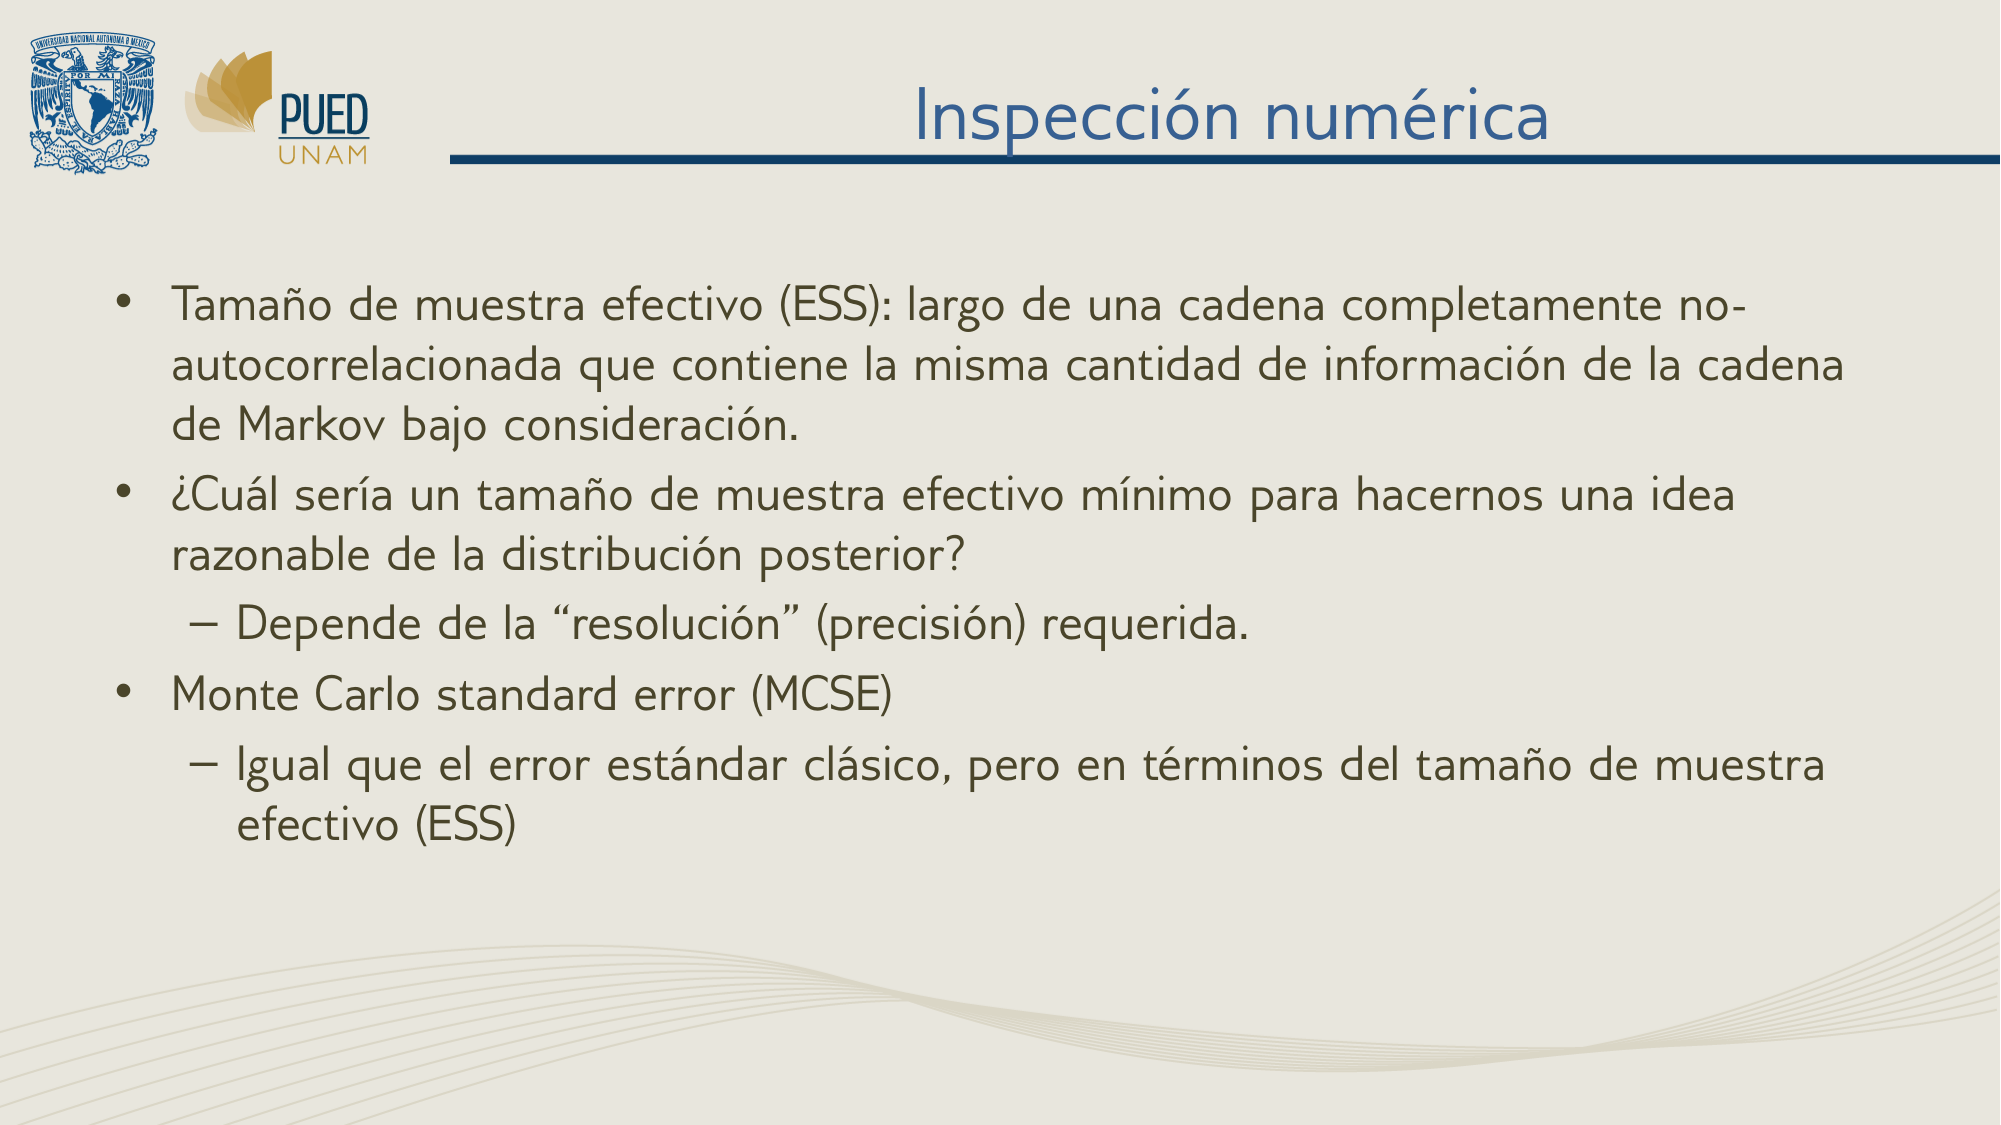

# Inspección numérica
Tamaño de muestra efectivo (ESS): largo de una cadena completamente no-autocorrelacionada que contiene la misma cantidad de información de la cadena de Markov bajo consideración.
¿Cuál sería un tamaño de muestra efectivo mínimo para hacernos una idea razonable de la distribución posterior?
Depende de la “resolución” (precisión) requerida.
Monte Carlo standard error (MCSE)
Igual que el error estándar clásico, pero en términos del tamaño de muestra efectivo (ESS)